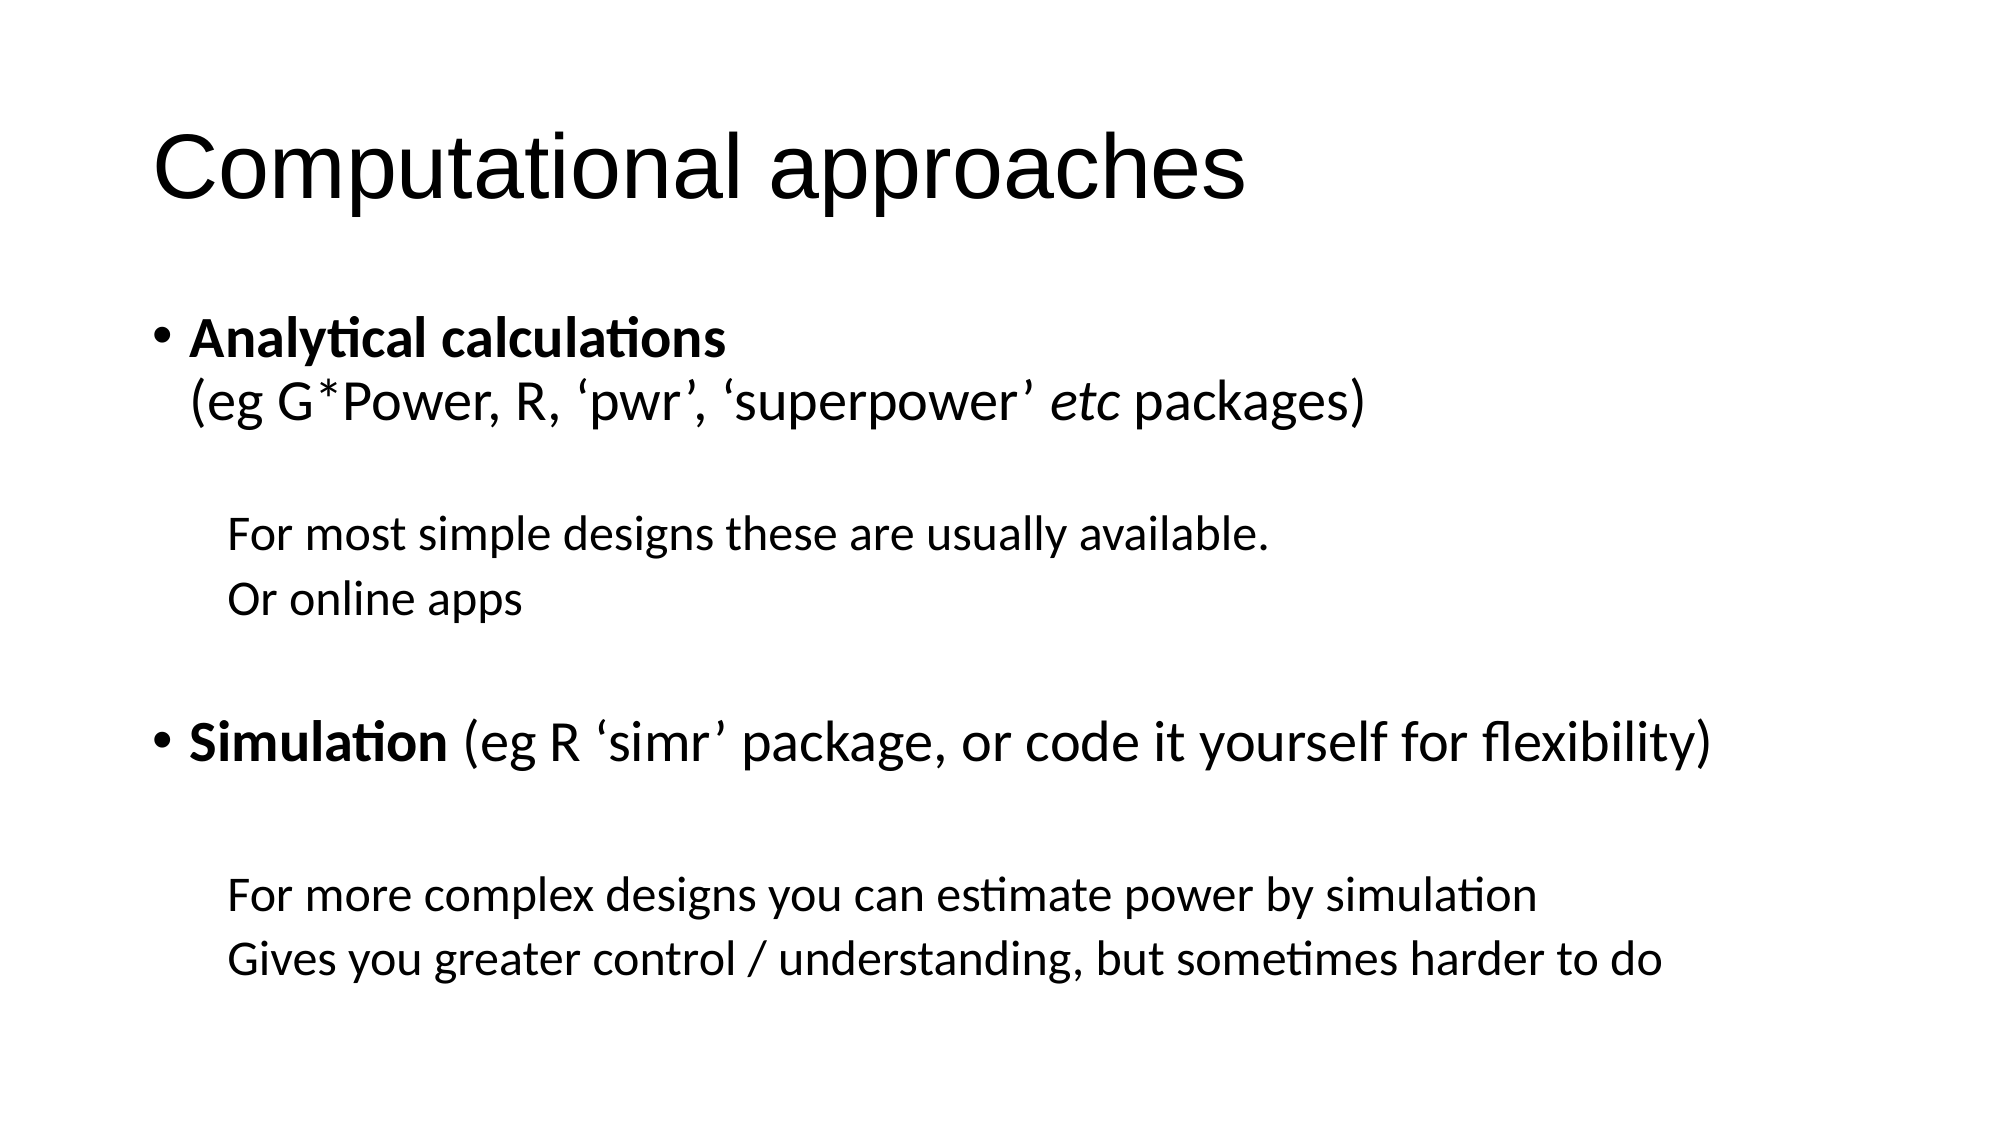

# Computational approaches
Analytical calculations
(eg G*Power, R, ‘pwr’, ‘superpower’ etc packages)

For most simple designs these are usually available.
Or online apps

Simulation (eg R ‘simr’ package, or code it yourself for flexibility)

For more complex designs you can estimate power by simulation
Gives you greater control / understanding, but sometimes harder to do